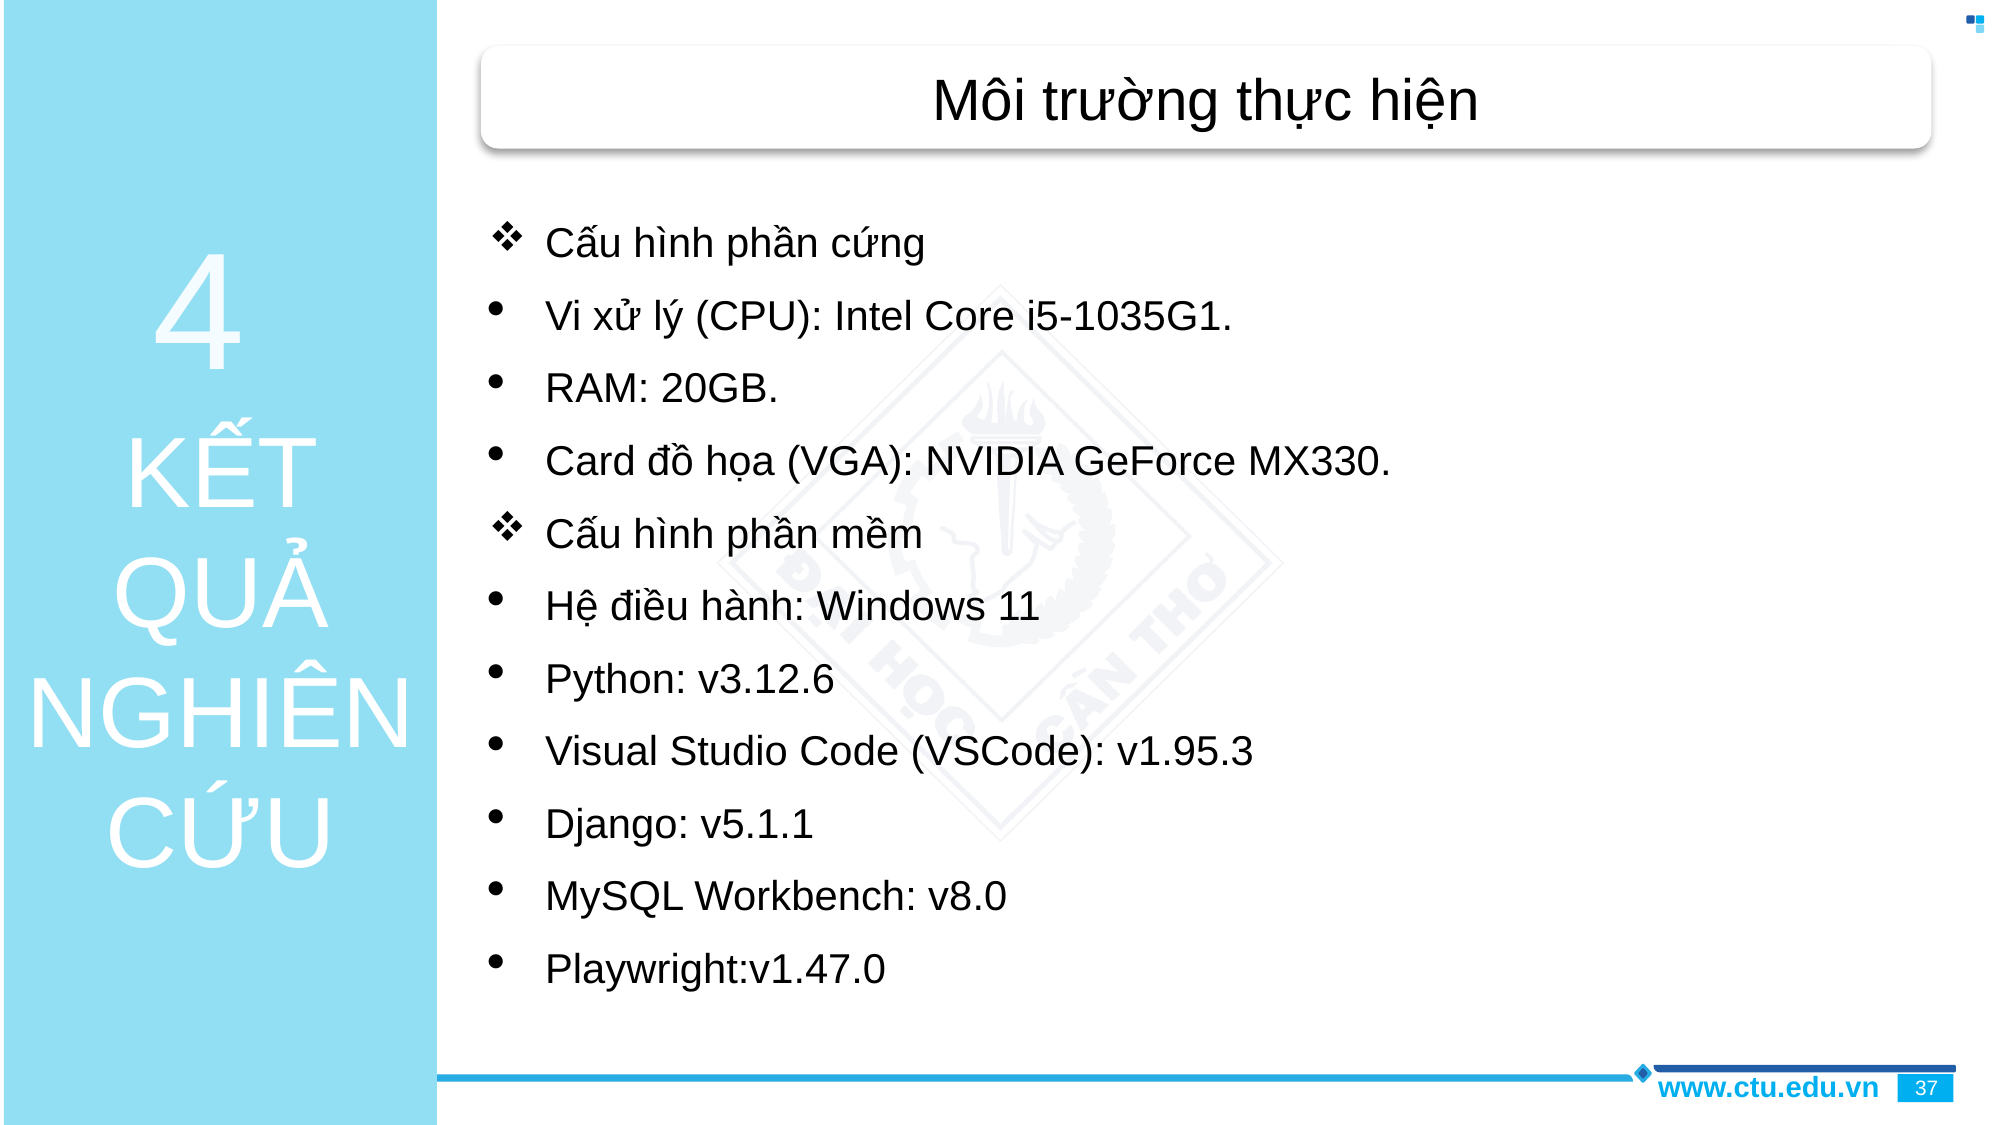

Môi trường thực hiện
4
Cấu hình phần cứng
Vi xử lý (CPU): Intel Core i5-1035G1.
RAM: 20GB.
Card đồ họa (VGA): NVIDIA GeForce MX330.
Cấu hình phần mềm
Hệ điều hành: Windows 11
Python: v3.12.6
Visual Studio Code (VSCode): v1.95.3
Django: v5.1.1
MySQL Workbench: v8.0
Playwright:v1.47.0
KẾT QUẢ NGHIÊN CỨU